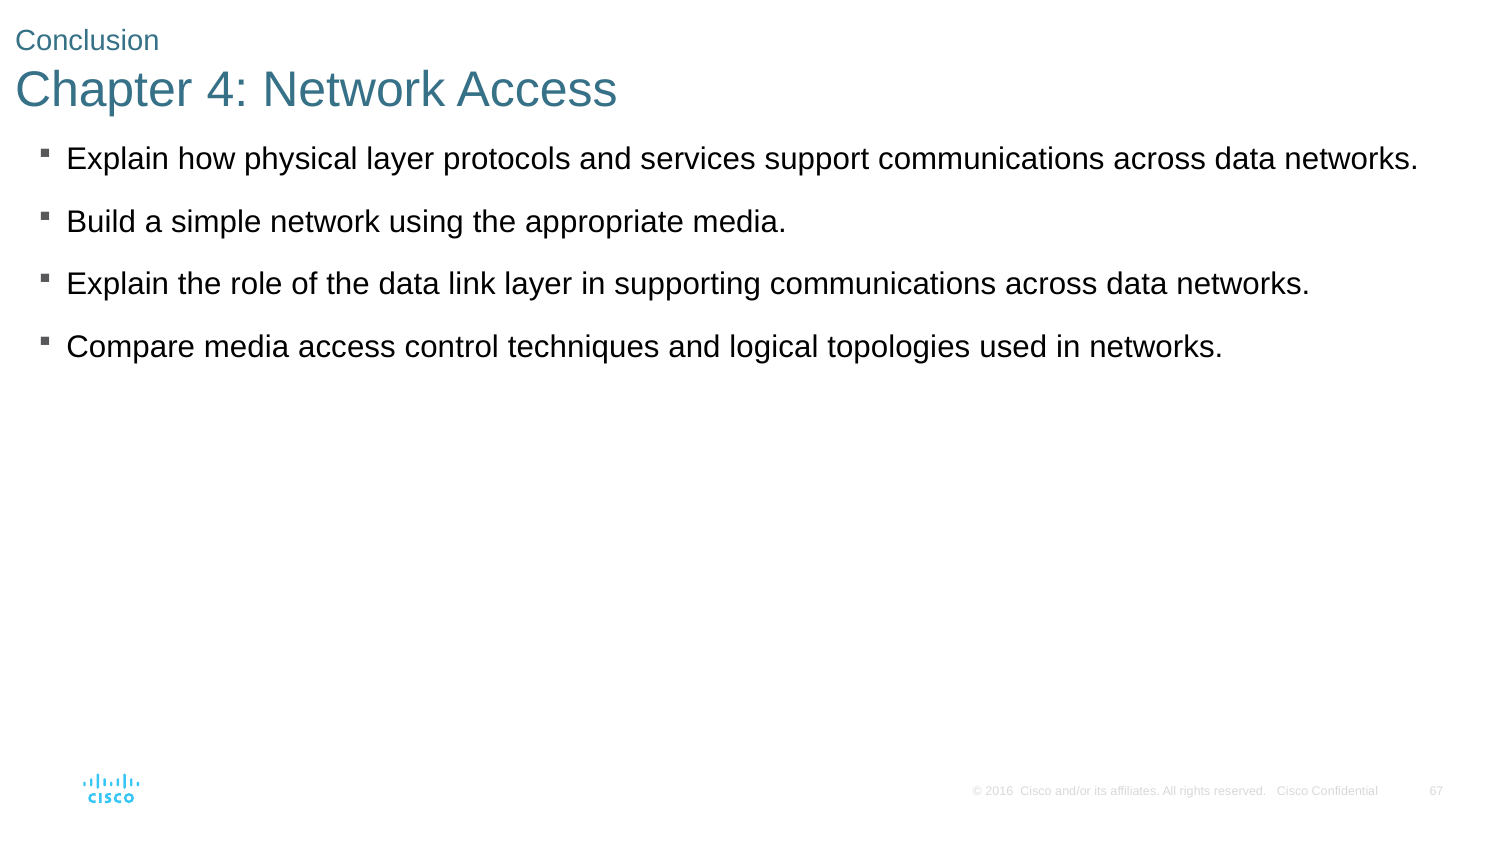

# Conclusion Chapter 4: Network Access
Explain how physical layer protocols and services support communications across data networks.
Build a simple network using the appropriate media.
Explain the role of the data link layer in supporting communications across data networks.
Compare media access control techniques and logical topologies used in networks.